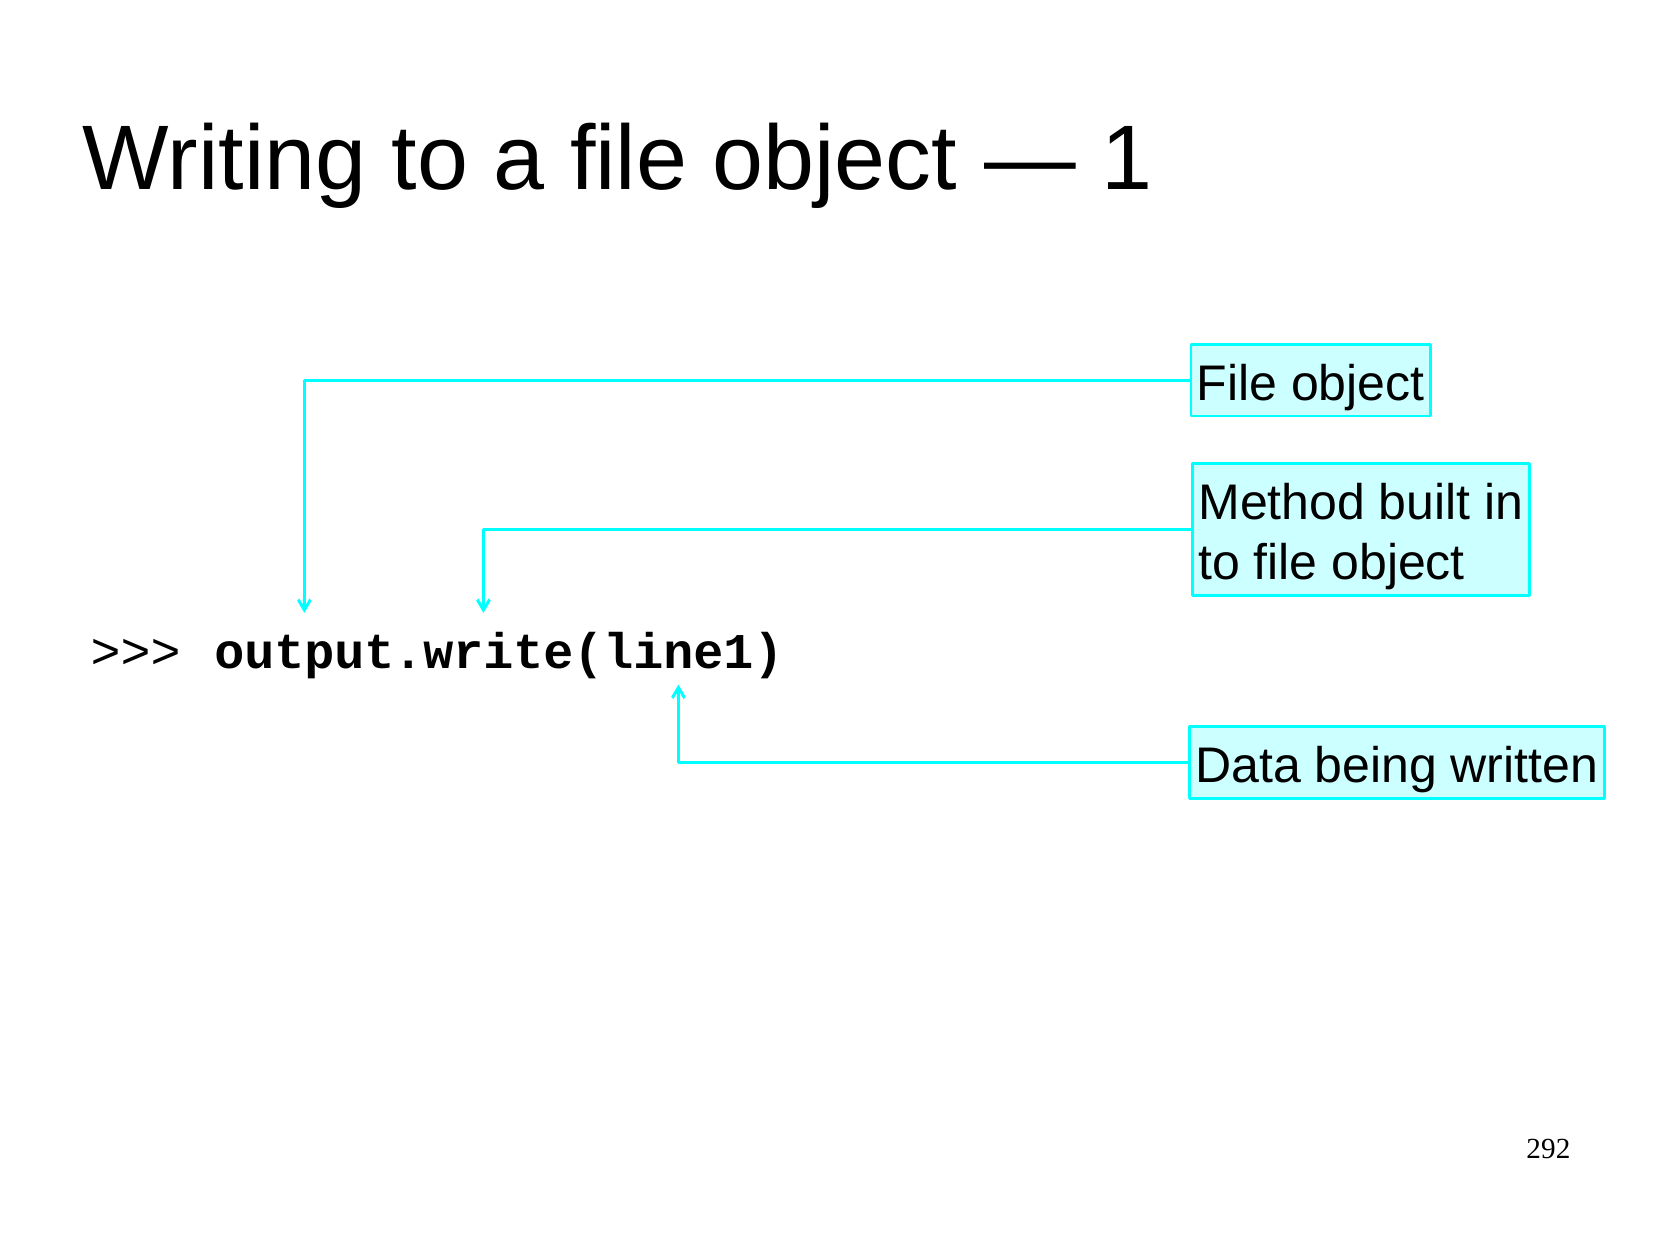

Writing to a file object ― 1
File object
Method built in
to file object
>>>
output
.write
(line1)
Data being written
292